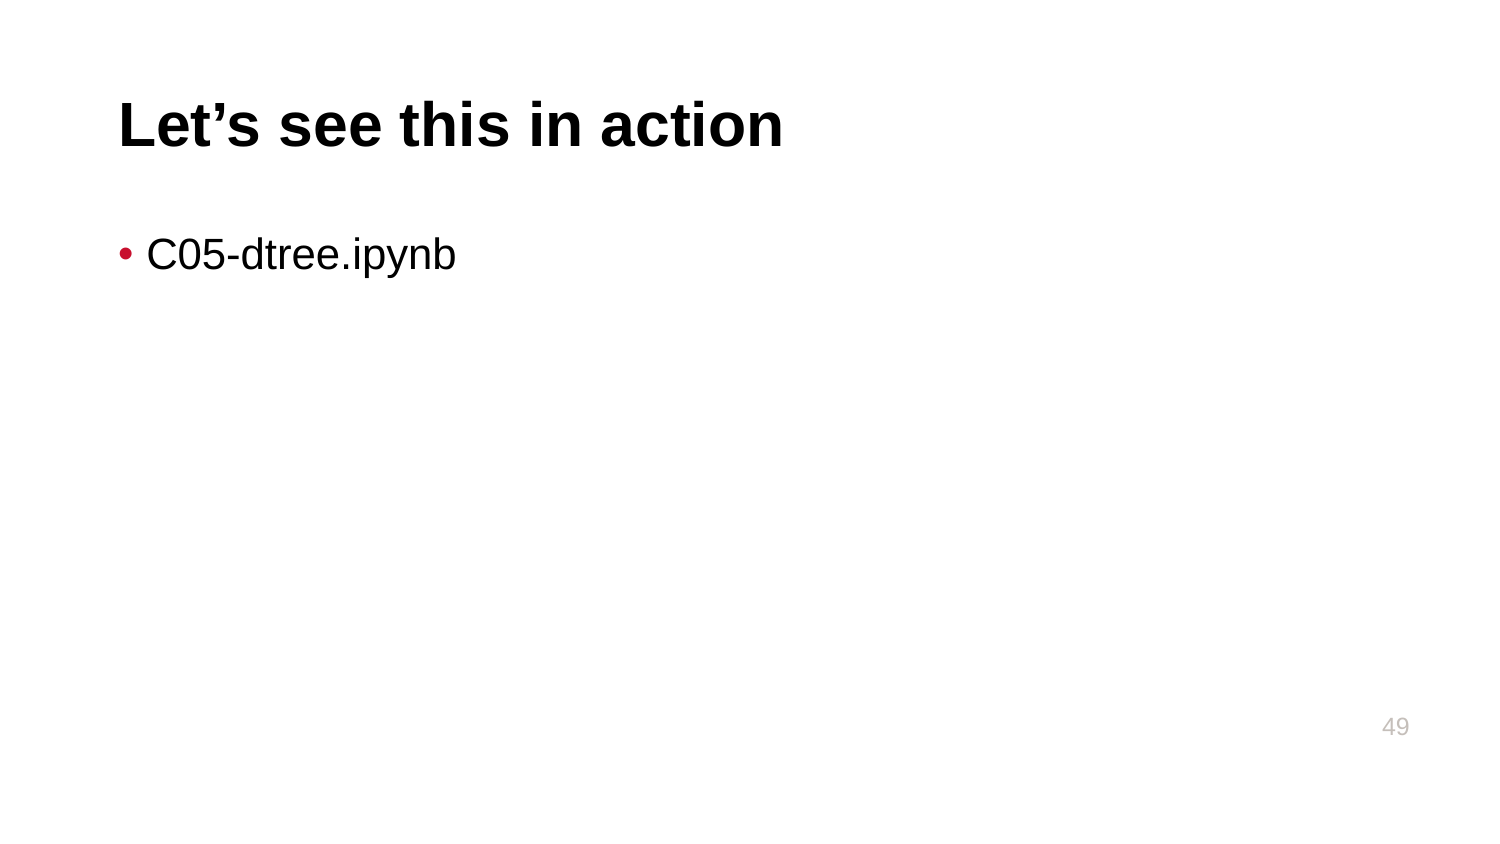

# Let’s see this in action
C05-dtree.ipynb
49